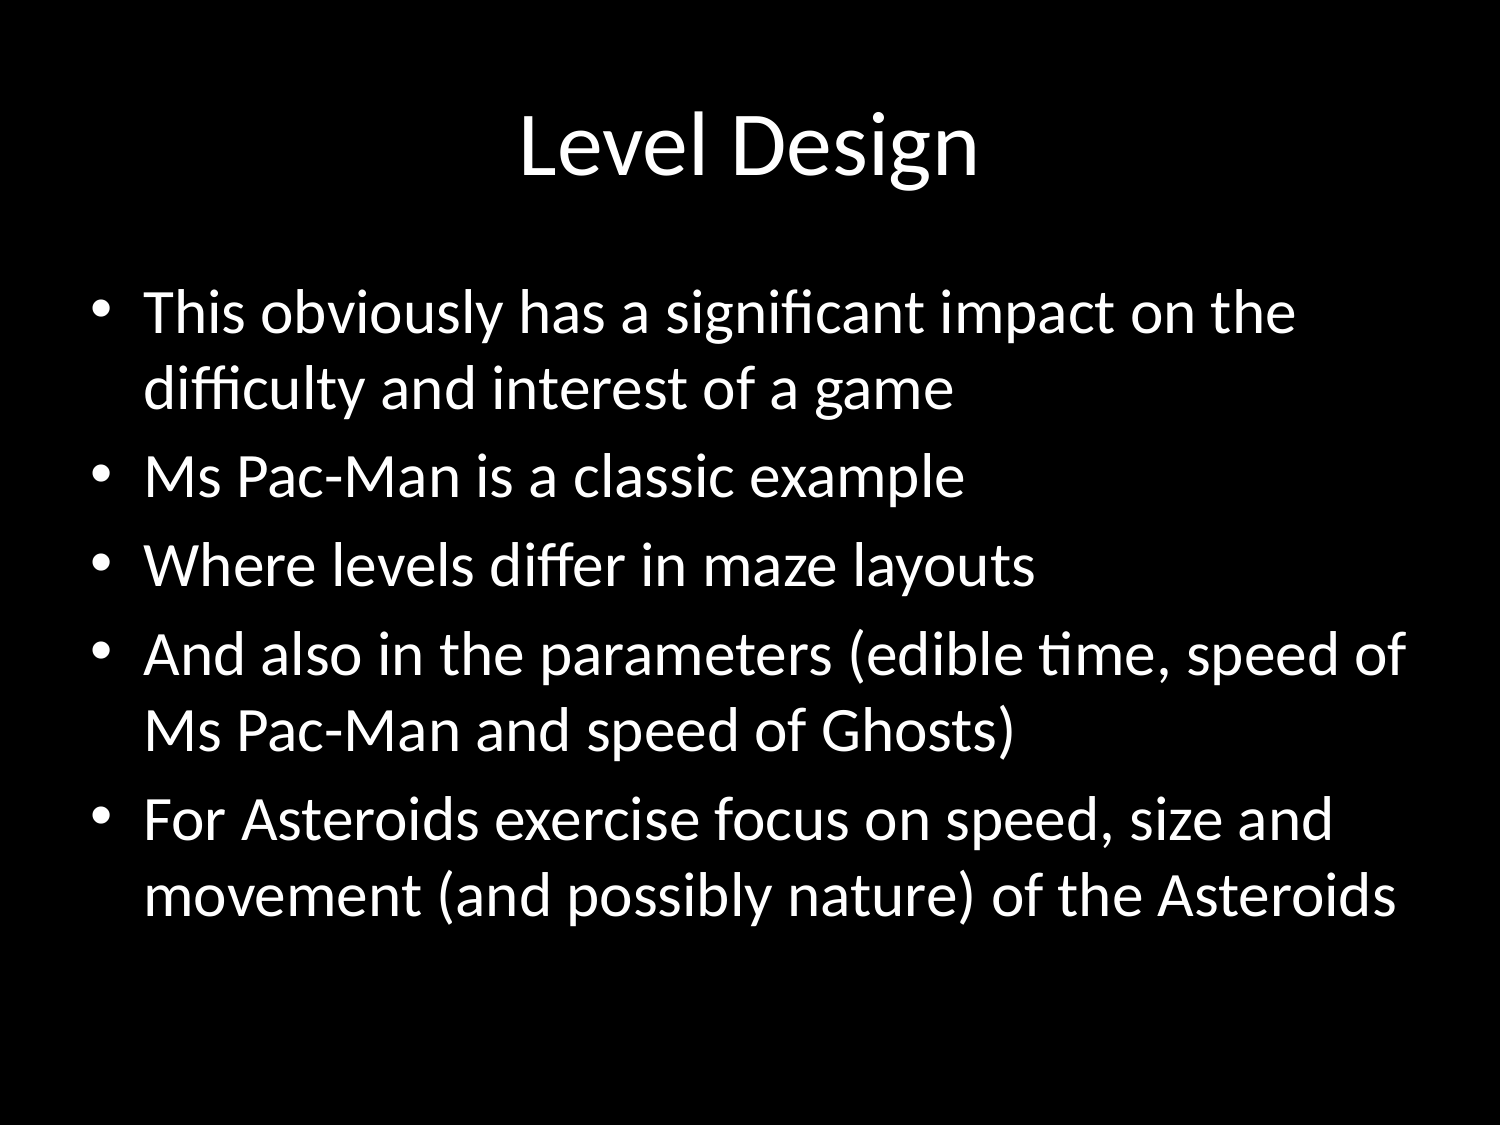

# Level Design
This obviously has a significant impact on the difficulty and interest of a game
Ms Pac-Man is a classic example
Where levels differ in maze layouts
And also in the parameters (edible time, speed of Ms Pac-Man and speed of Ghosts)
For Asteroids exercise focus on speed, size and movement (and possibly nature) of the Asteroids